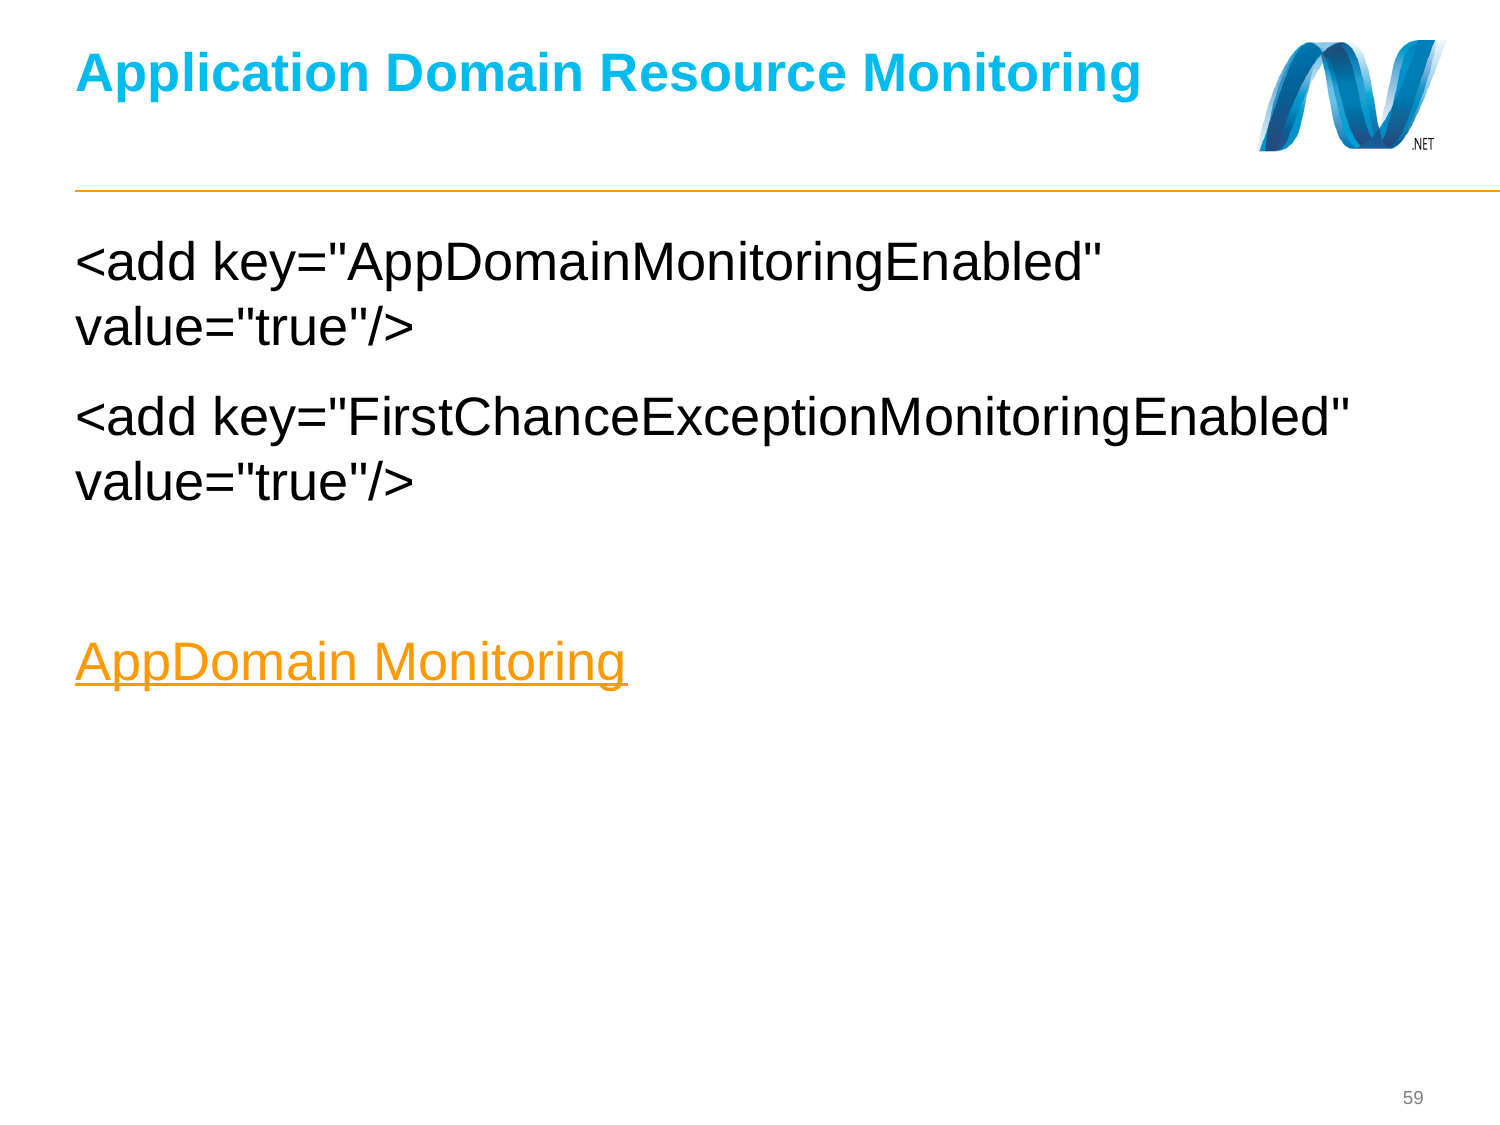

# Application Domain Resource Monitoring
<add key="AppDomainMonitoringEnabled" value="true"/>
<add key="FirstChanceExceptionMonitoringEnabled" value="true"/>

AppDomain Monitoring